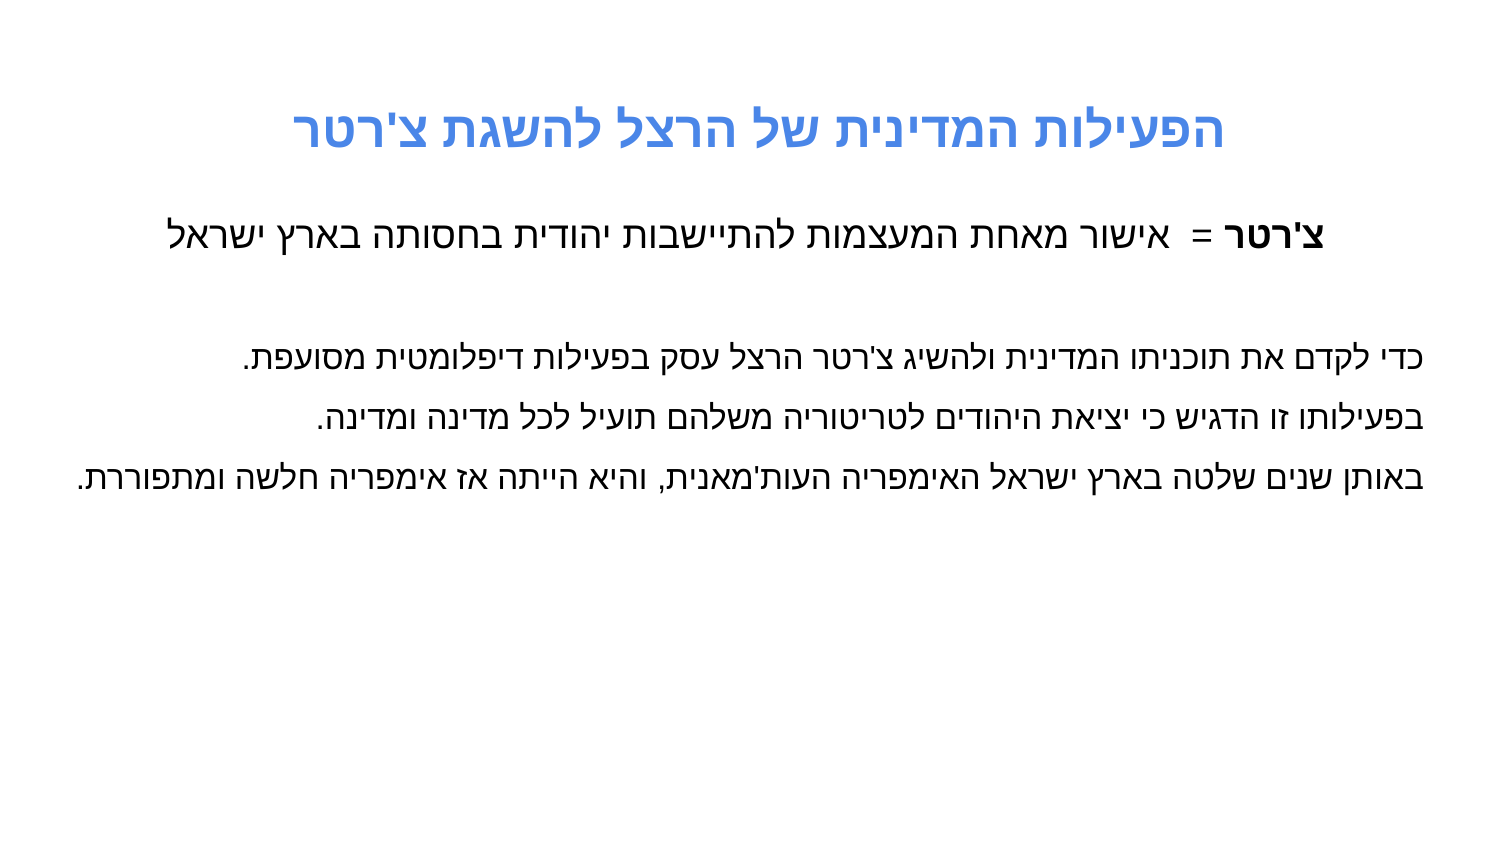

הפעילות המדינית של הרצל להשגת צ'רטר
צ'רטר =  אישור מאחת המעצמות להתיישבות יהודית בחסותה בארץ ישראל

כדי לקדם את תוכניתו המדינית ולהשיג צ'רטר הרצל עסק בפעילות דיפלומטית מסועפת.
בפעילותו זו הדגיש כי יציאת היהודים לטריטוריה משלהם תועיל לכל מדינה ומדינה.
באותן שנים שלטה בארץ ישראל האימפריה העות'מאנית, והיא הייתה אז אימפריה חלשה ומתפוררת.